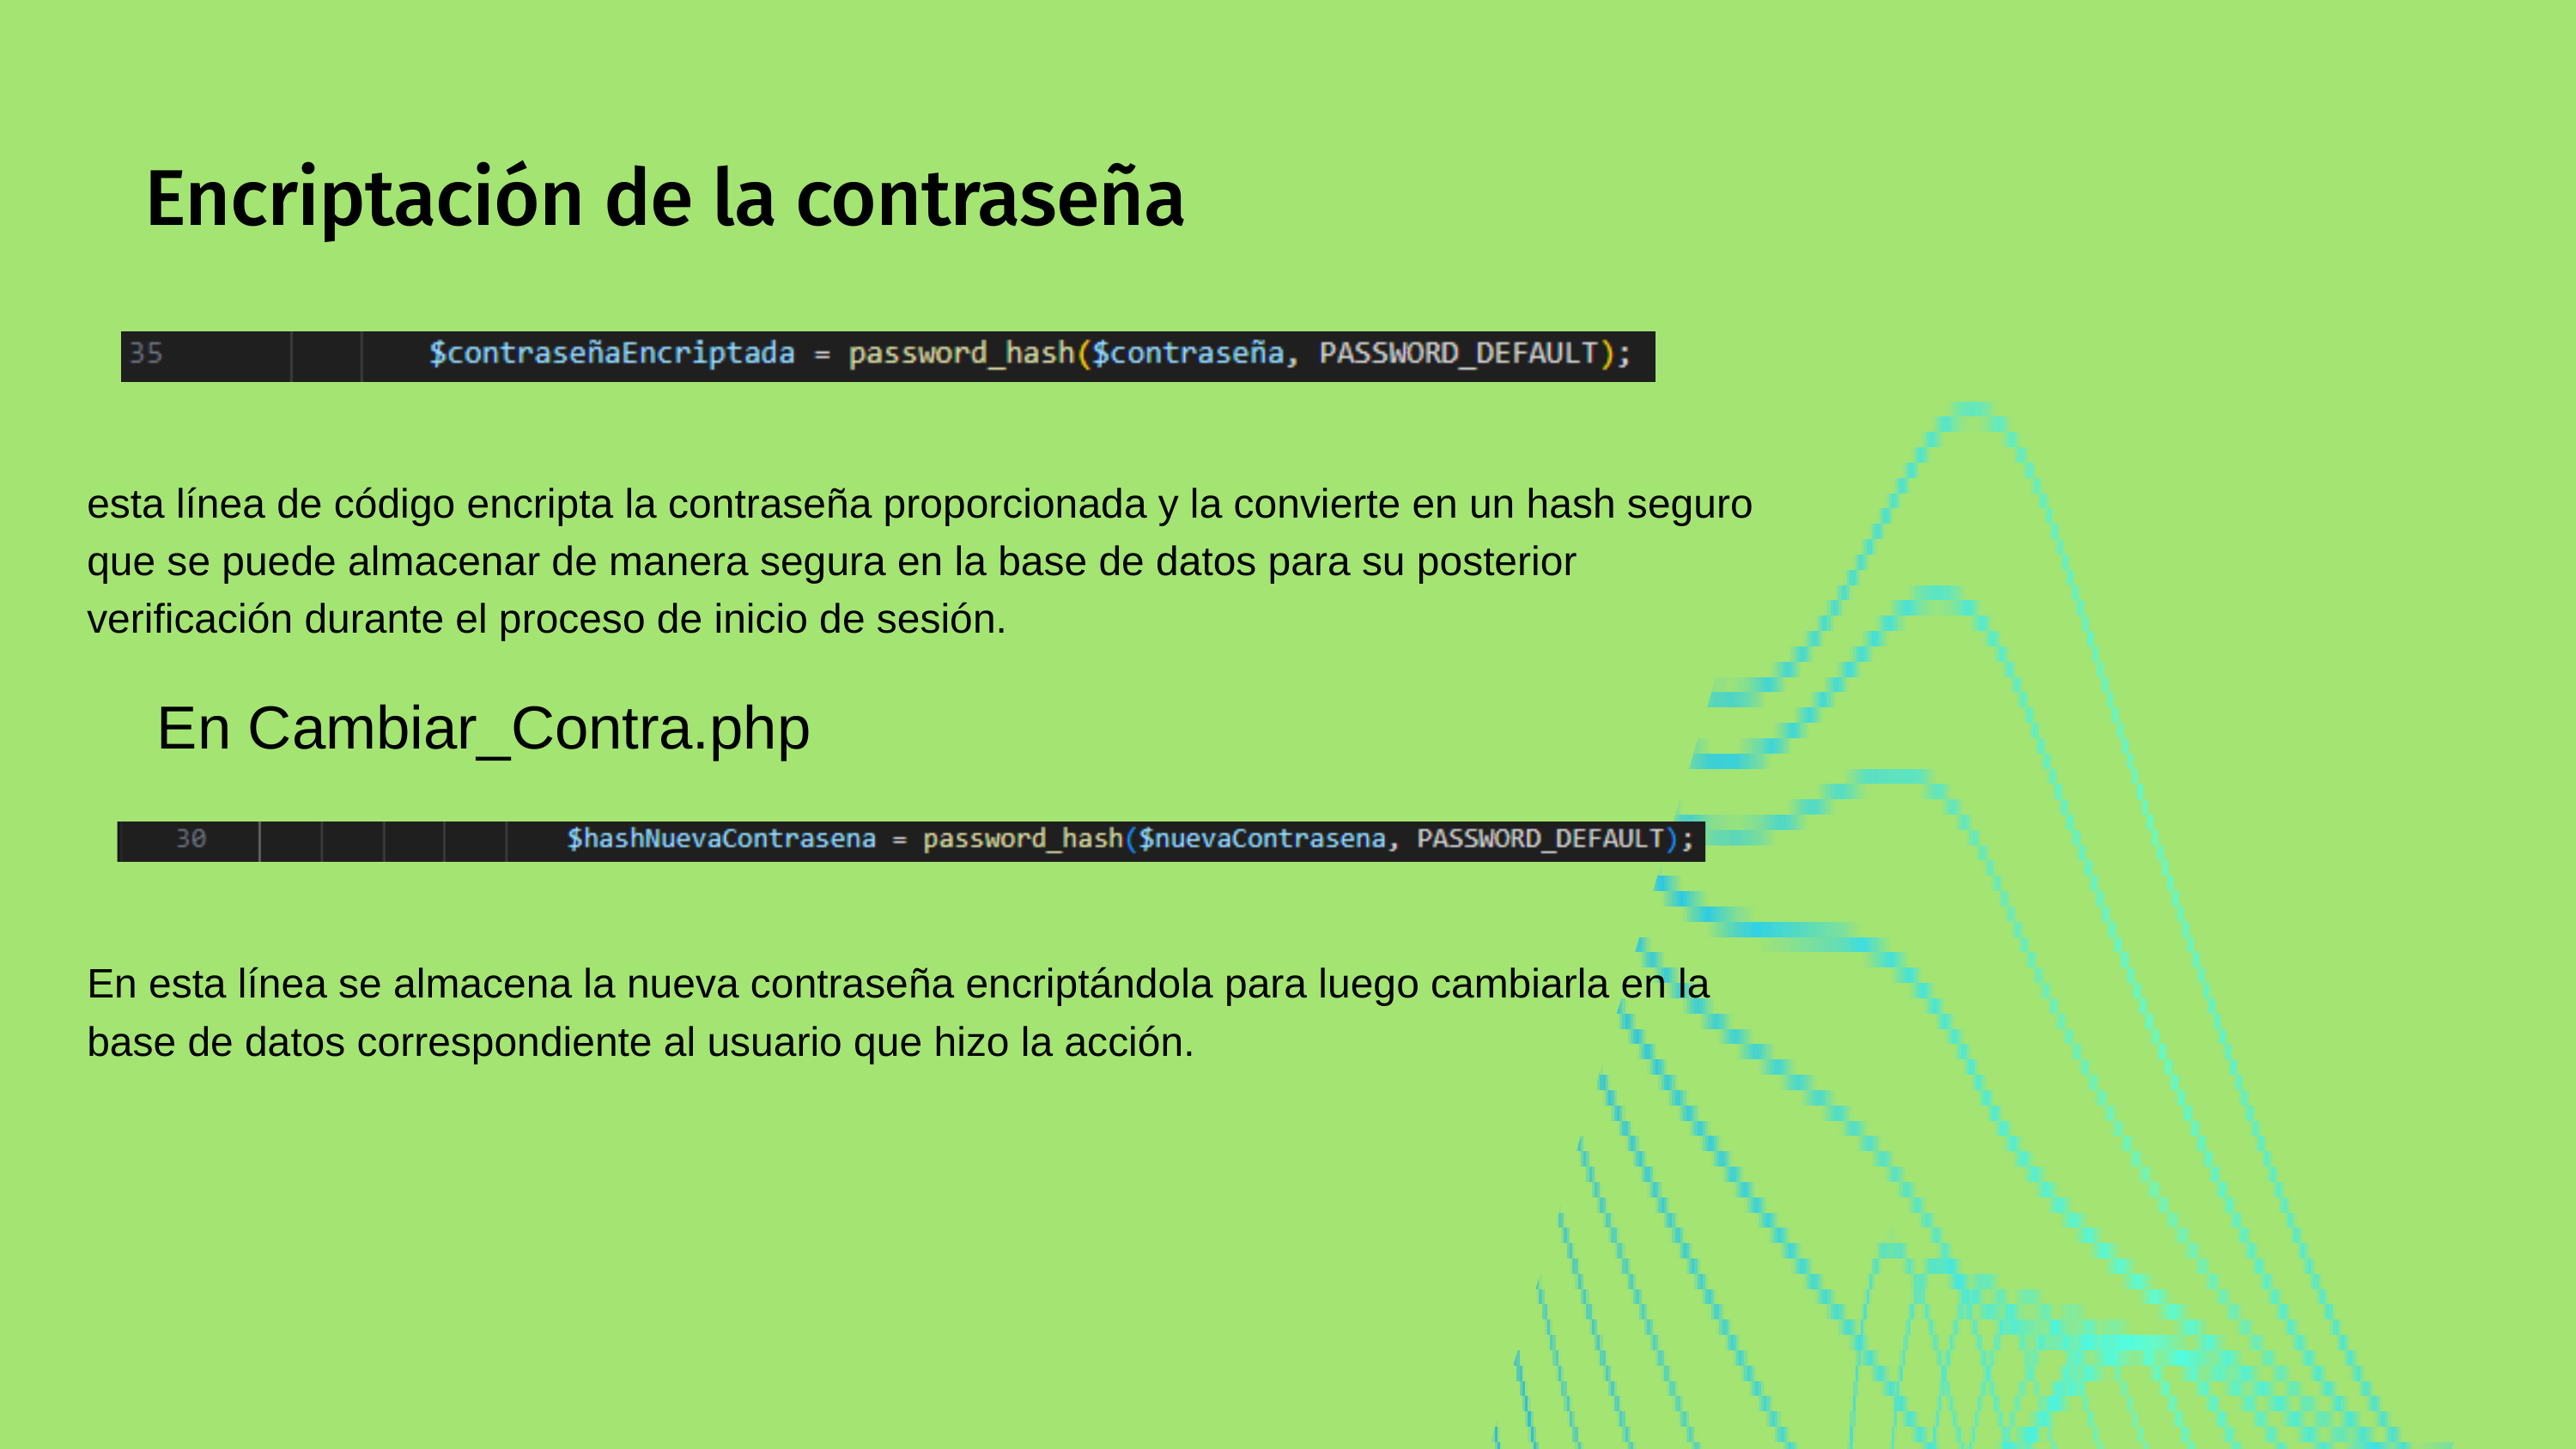

Encriptación de la contraseña

esta línea de código encripta la contraseña proporcionada y la convierte en un hash seguro que se puede almacenar de manera segura en la base de datos para su posterior verificación durante el proceso de inicio de sesión.

En Cambiar_Contra.php

En esta línea se almacena la nueva contraseña encriptándola para luego cambiarla en la base de datos correspondiente al usuario que hizo la acción.